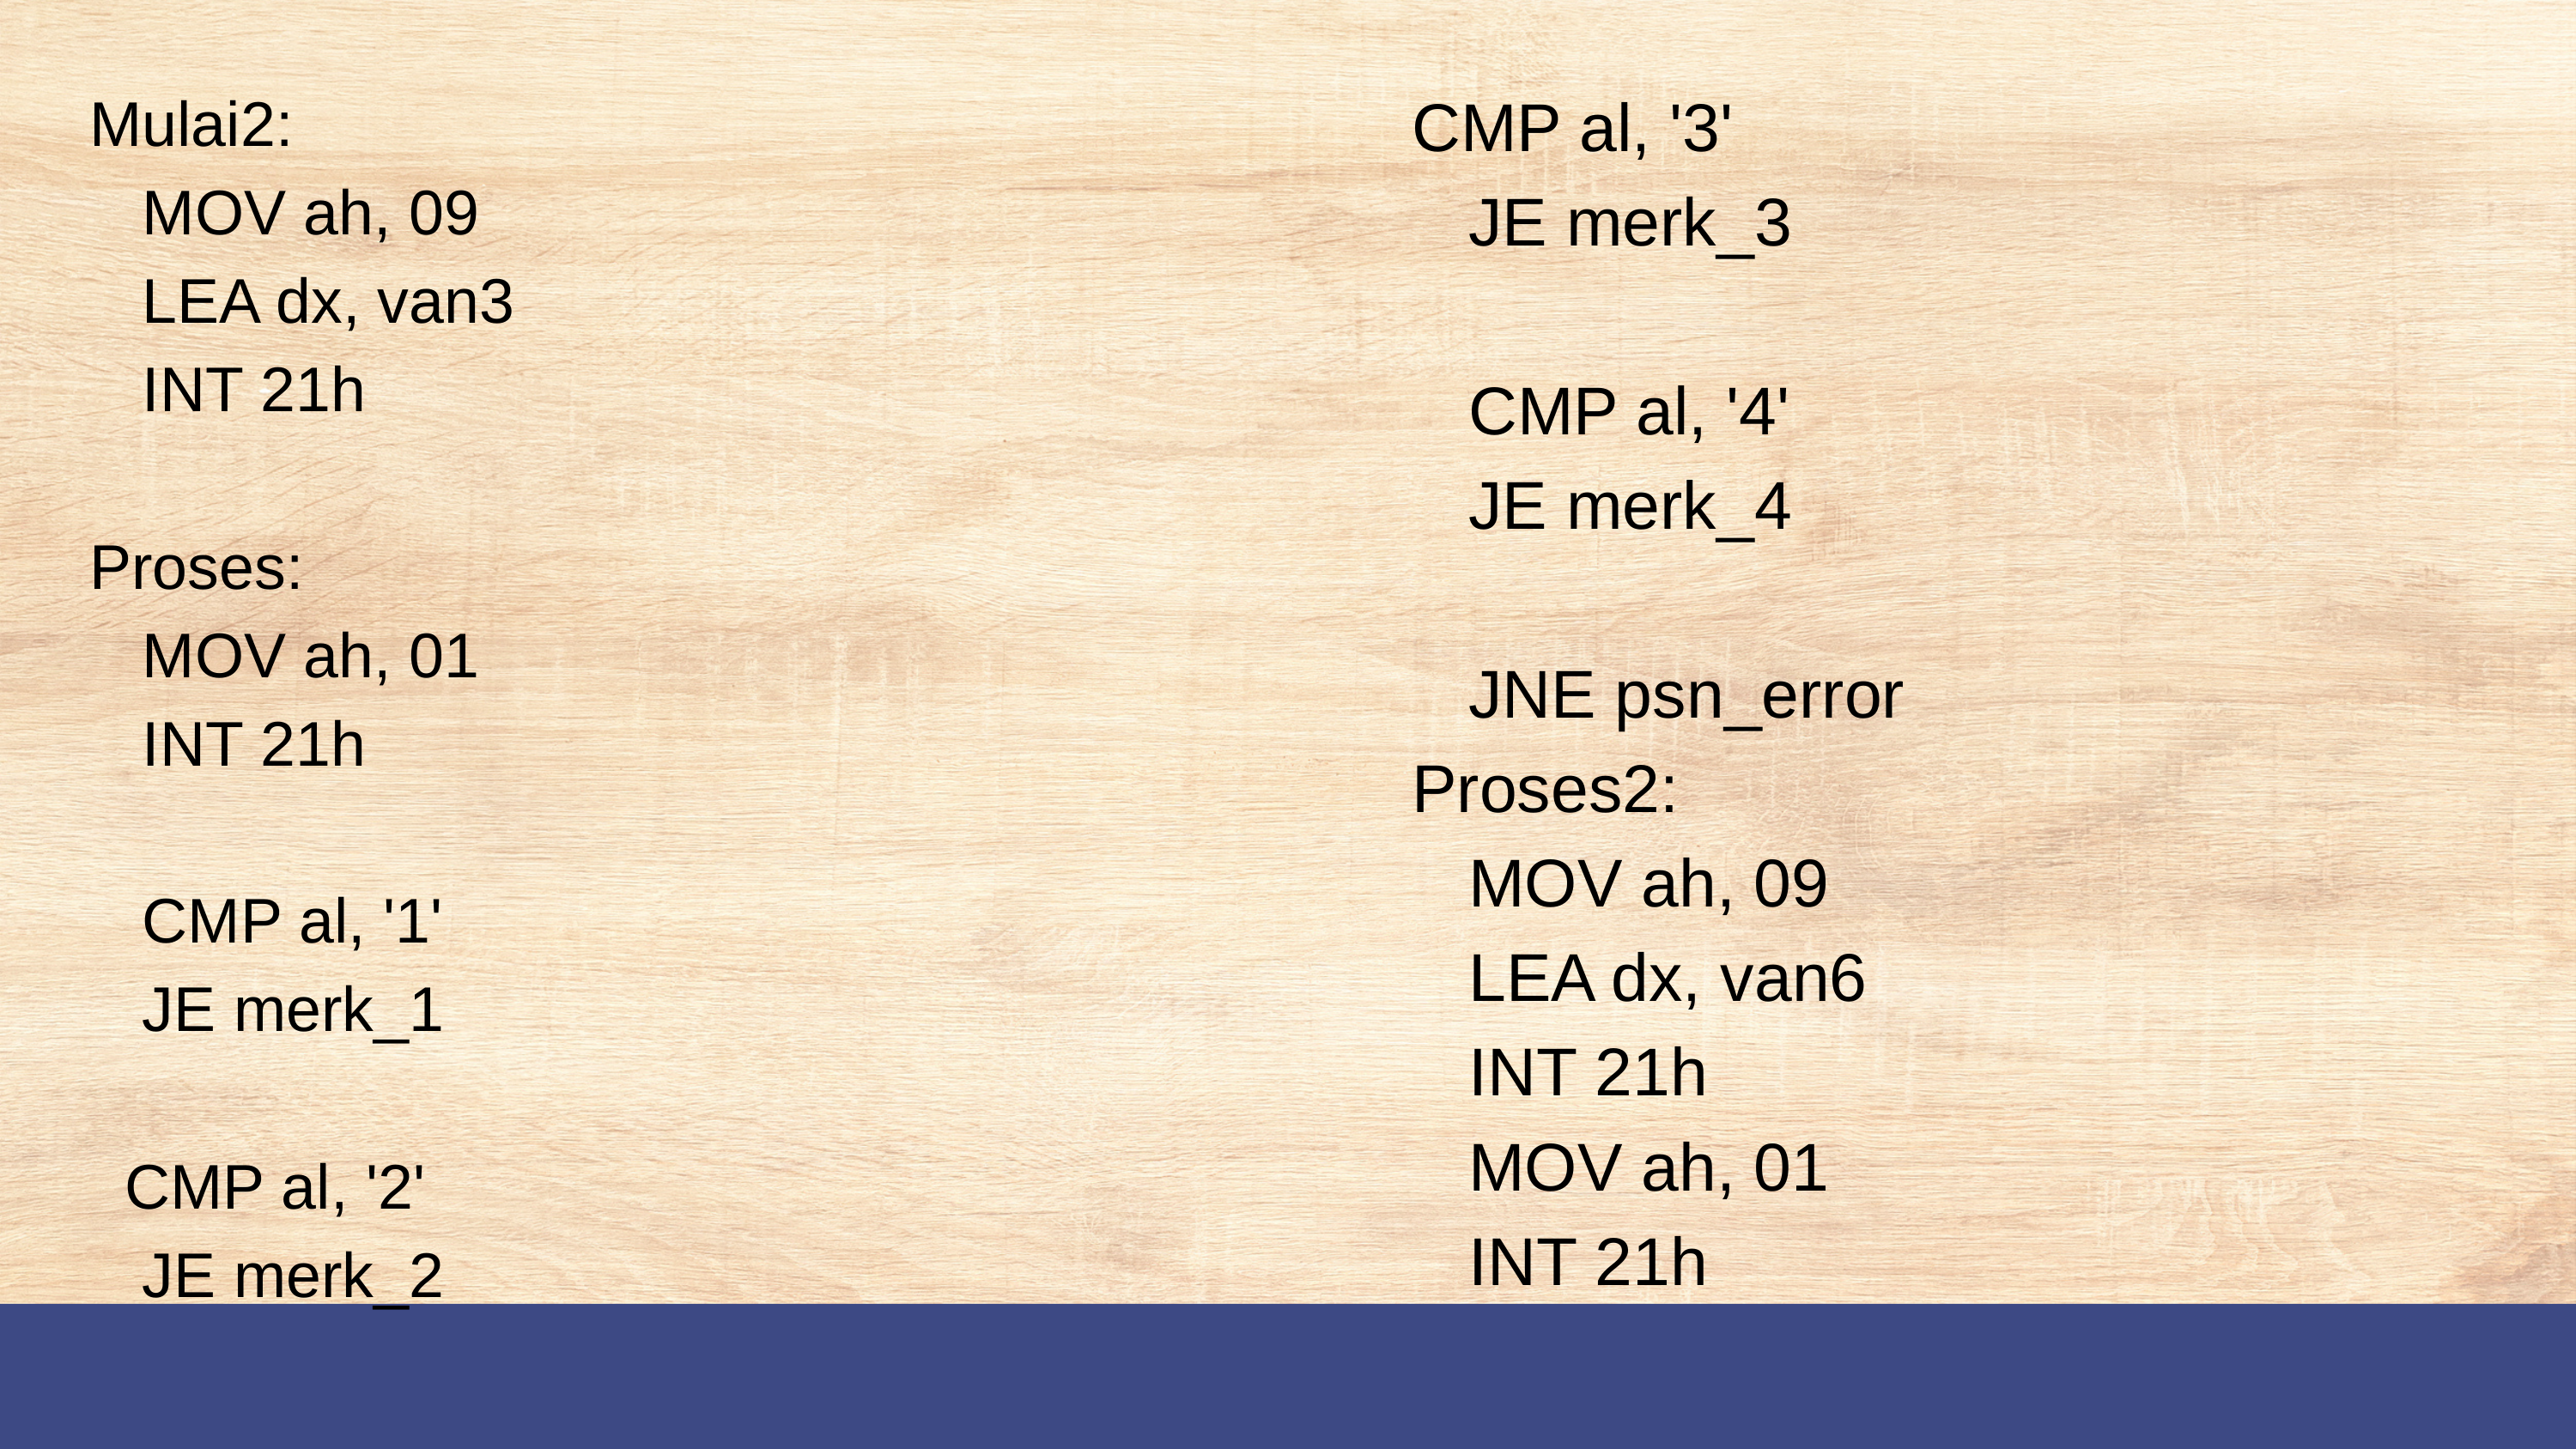

Mulai2:
   MOV ah, 09
   LEA dx, van3
   INT 21h

Proses:
   MOV ah, 01
   INT 21h

   CMP al, '1'
   JE merk_1

  CMP al, '2'
   JE merk_2

CMP al, '3'
   JE merk_3

   CMP al, '4'
   JE merk_4

   JNE psn_error
Proses2:
   MOV ah, 09
   LEA dx, van6
   INT 21h
   MOV ah, 01
   INT 21h